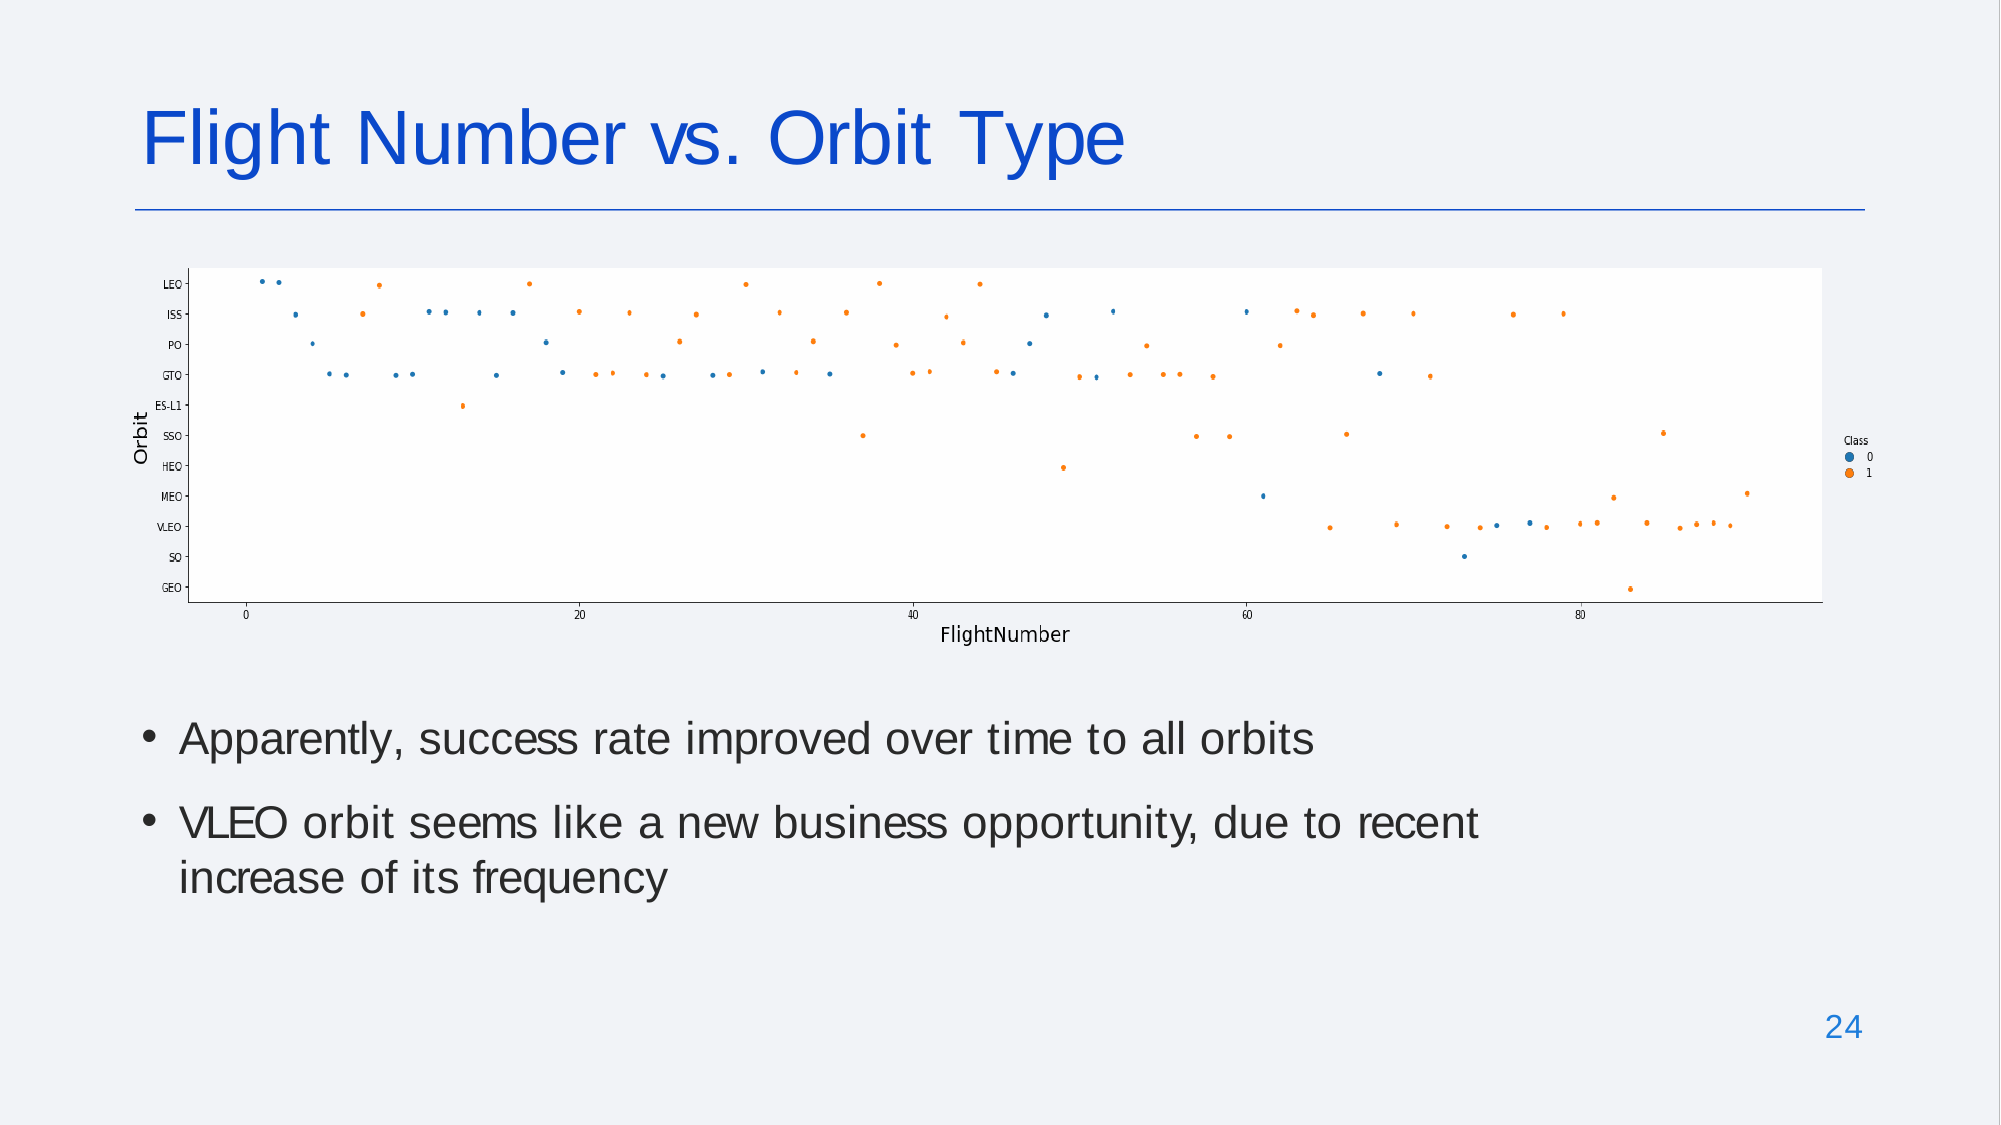

# Flight Number vs. Orbit Type

Apparently, success rate improved over time to all orbits
VLEO orbit seems like a new business opportunity, due to recent increase of its frequency
24